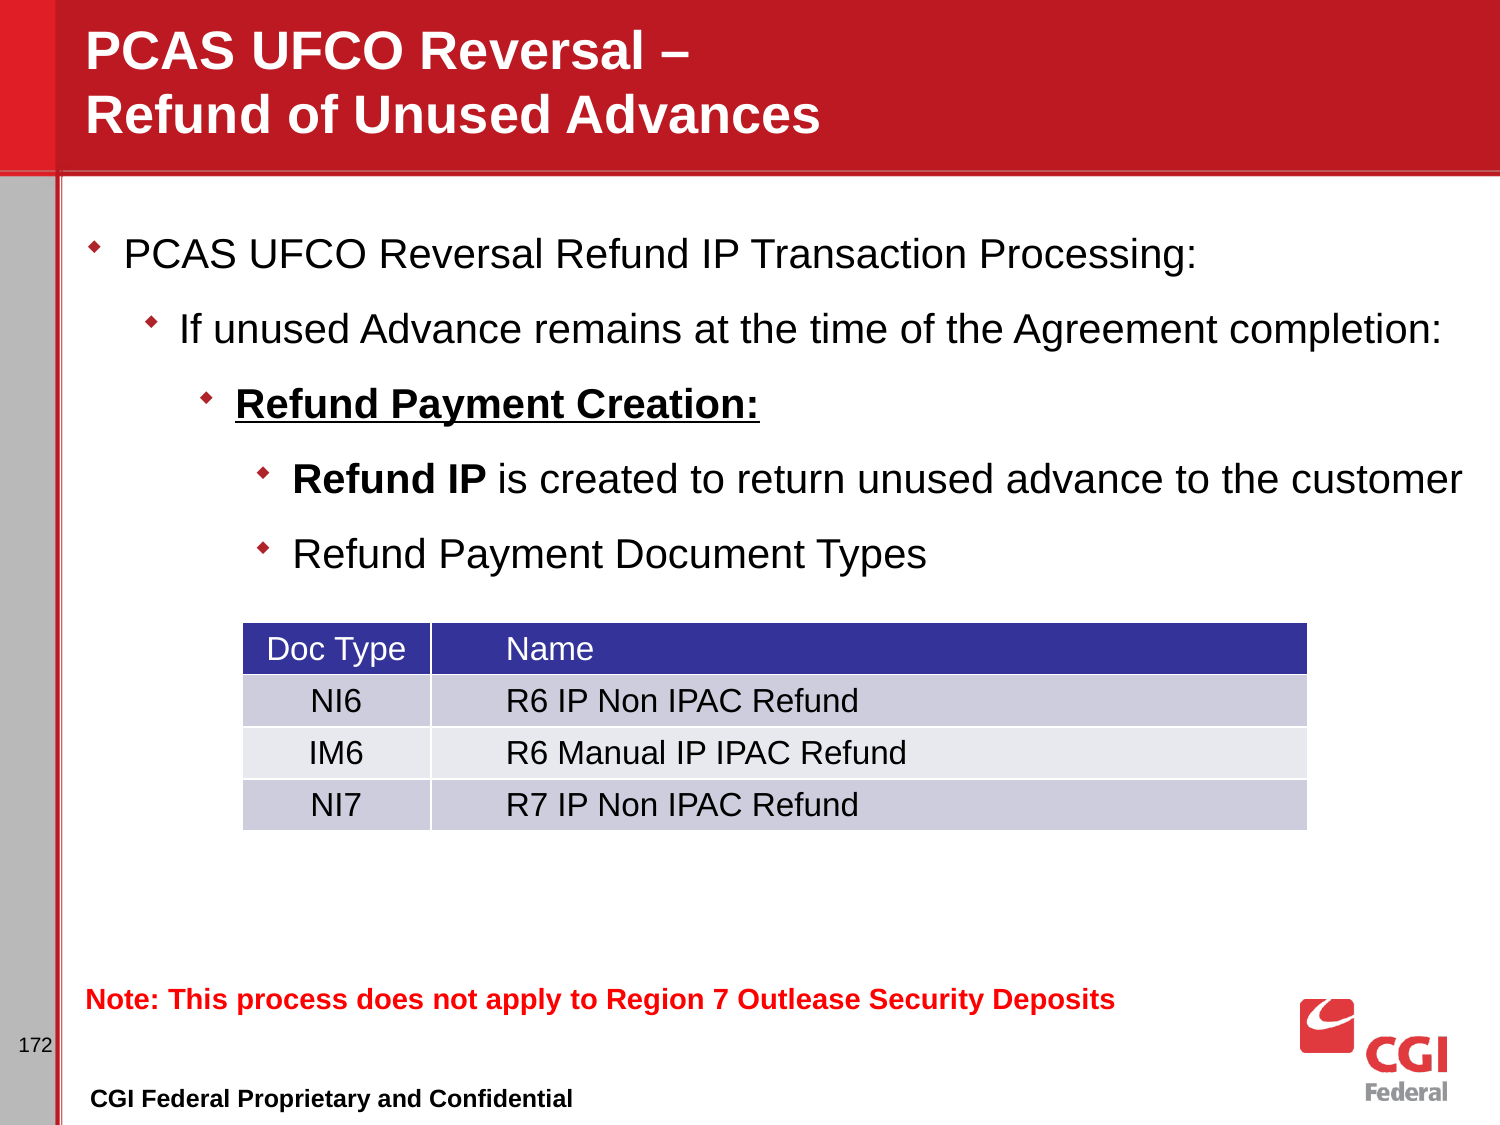

PCAS UFCO Reversal –
Refund of Unused Advances
PCAS UFCO Reversal Refund IP Transaction Processing:
If unused Advance remains at the time of the Agreement completion:
Refund Payment Creation:
Refund IP is created to return unused advance to the customer
Refund Payment Document Types

Note: This process does not apply to Region 7 Outlease Security Deposits

| Doc Type | Name |
| --- | --- |
| NI6 | R6 IP Non IPAC Refund |
| IM6 | R6 Manual IP IPAC Refund |
| NI7 | R7 IP Non IPAC Refund |
172
CGI Federal Proprietary and Confidential